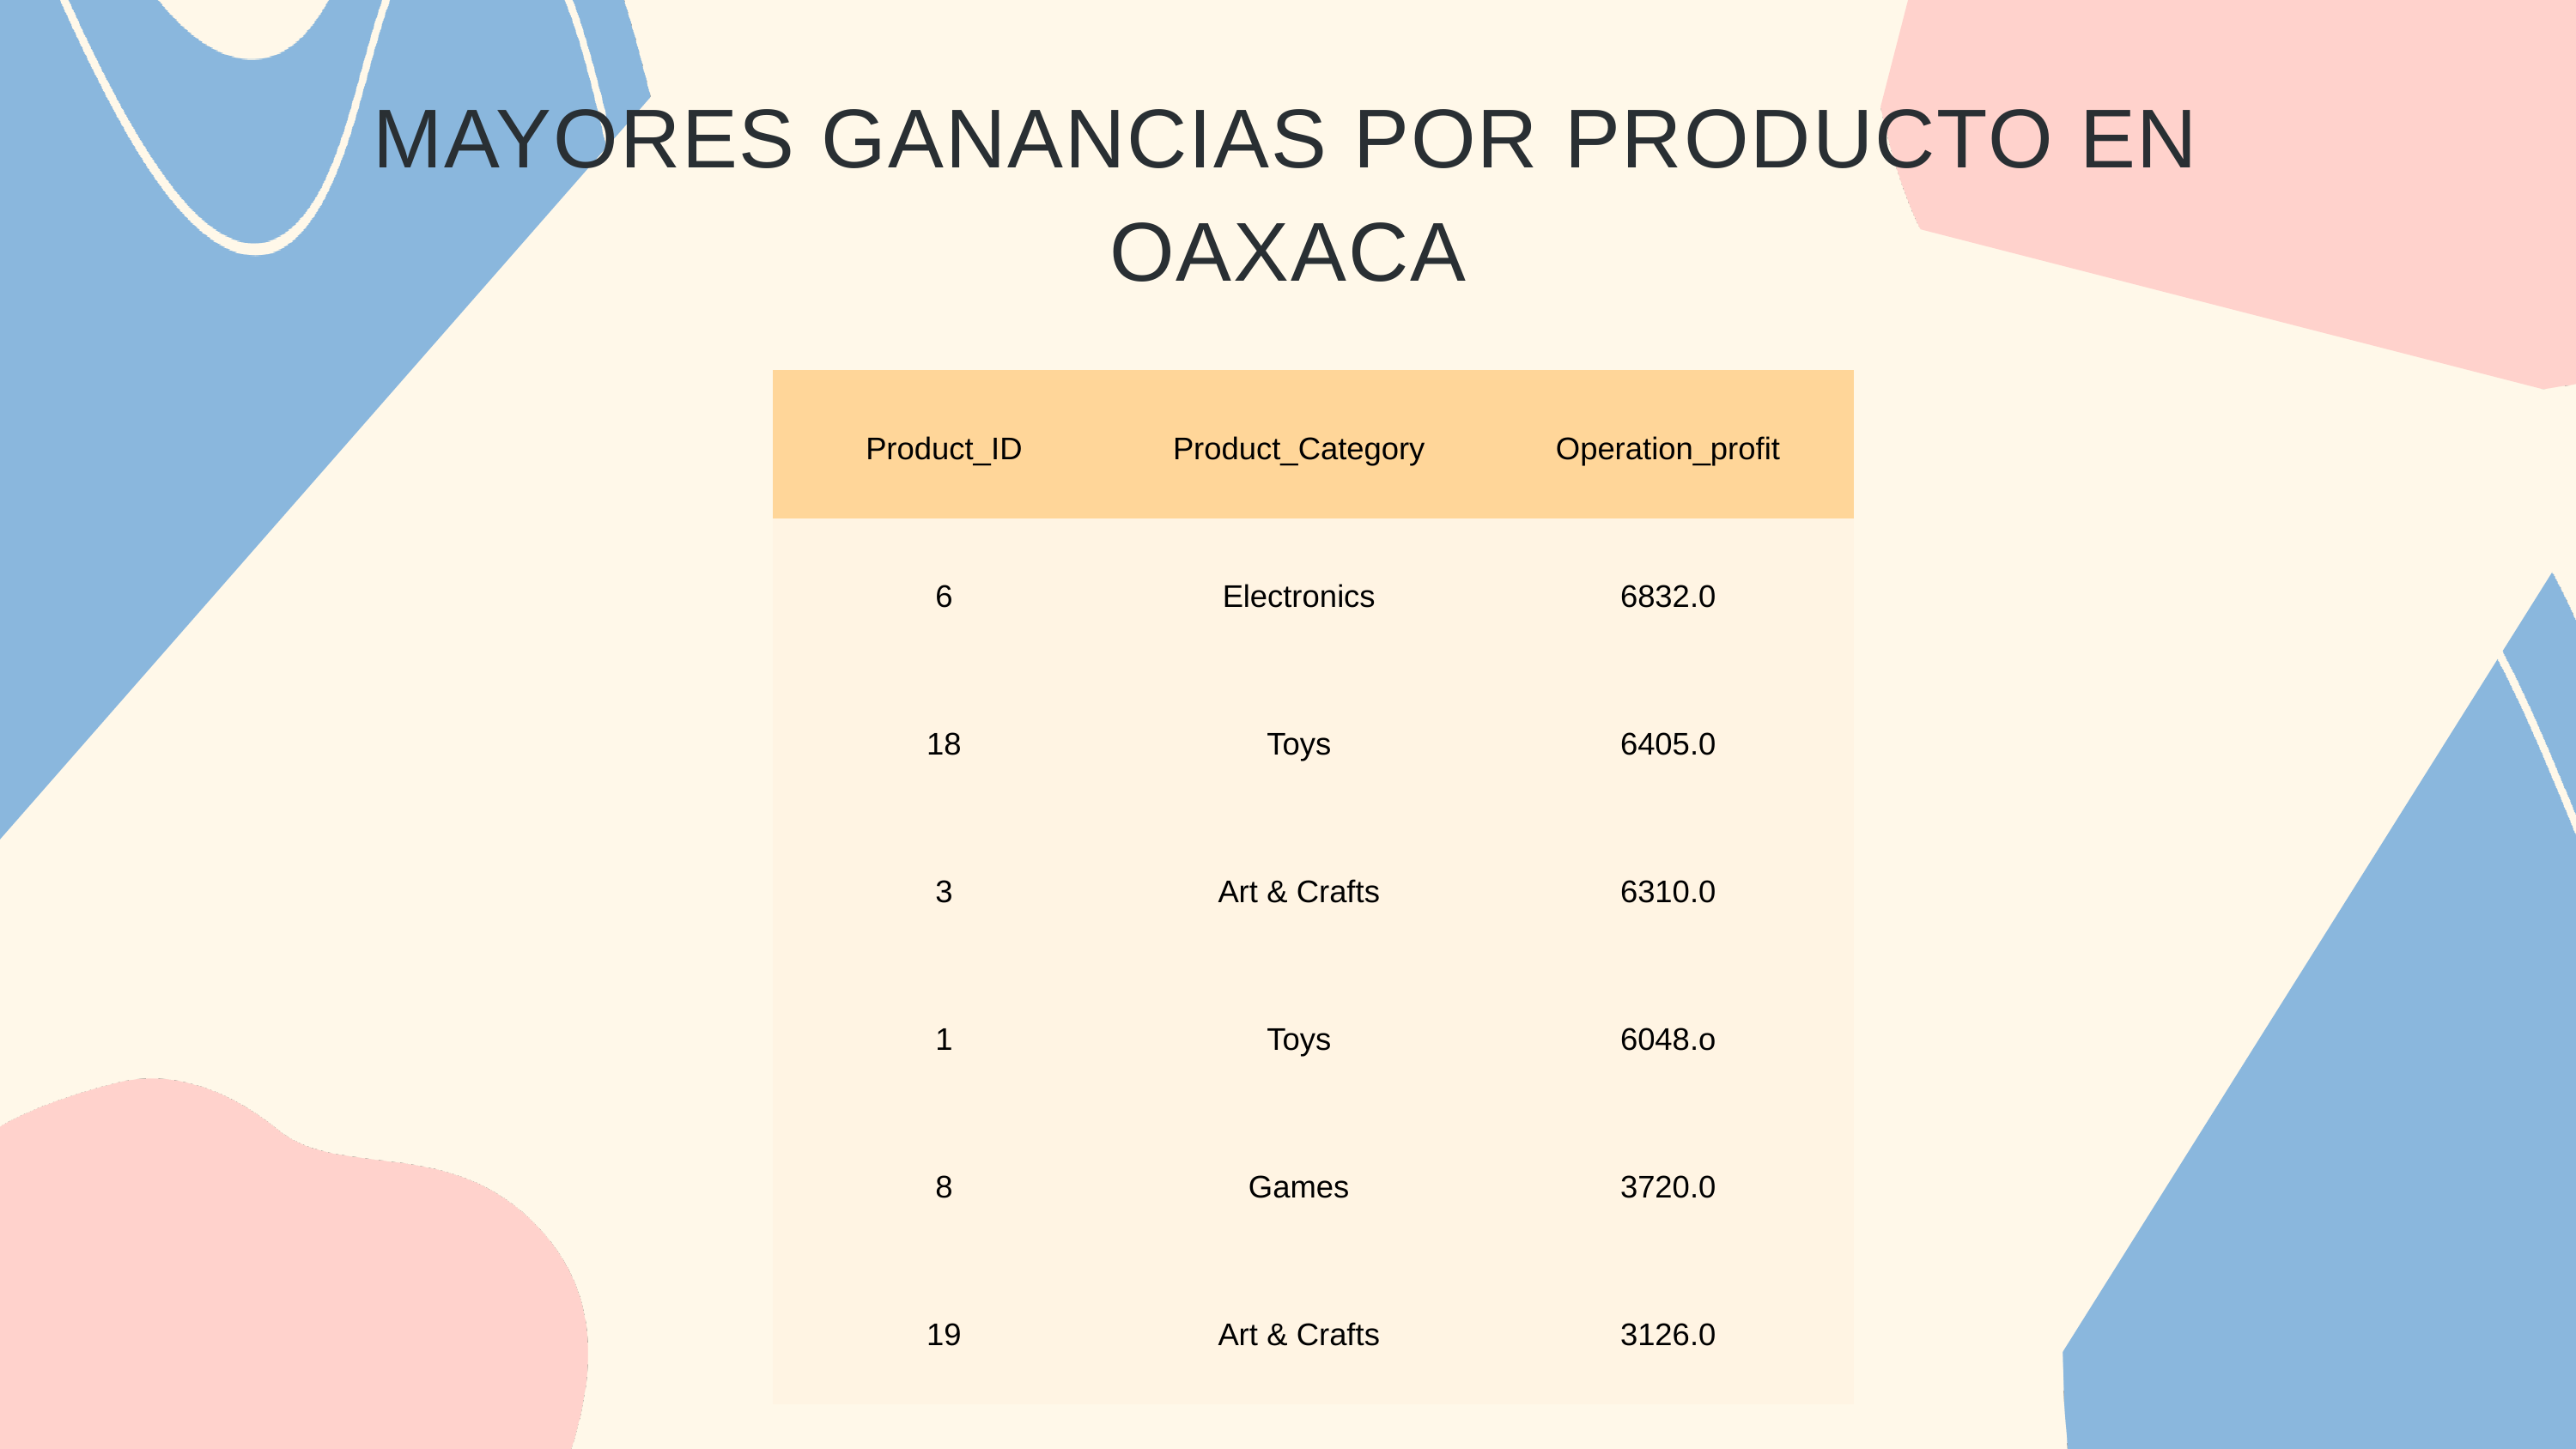

MAYORES GANANCIAS POR PRODUCTO EN OAXACA
| Product\_ID | Product\_Category | Operation\_profit |
| --- | --- | --- |
| 6 | Electronics | 6832.0 |
| 18 | Toys | 6405.0 |
| 3 | Art & Crafts | 6310.0 |
| 1 | Toys | 6048.o |
| 8 | Games | 3720.0 |
| 19 | Art & Crafts | 3126.0 |